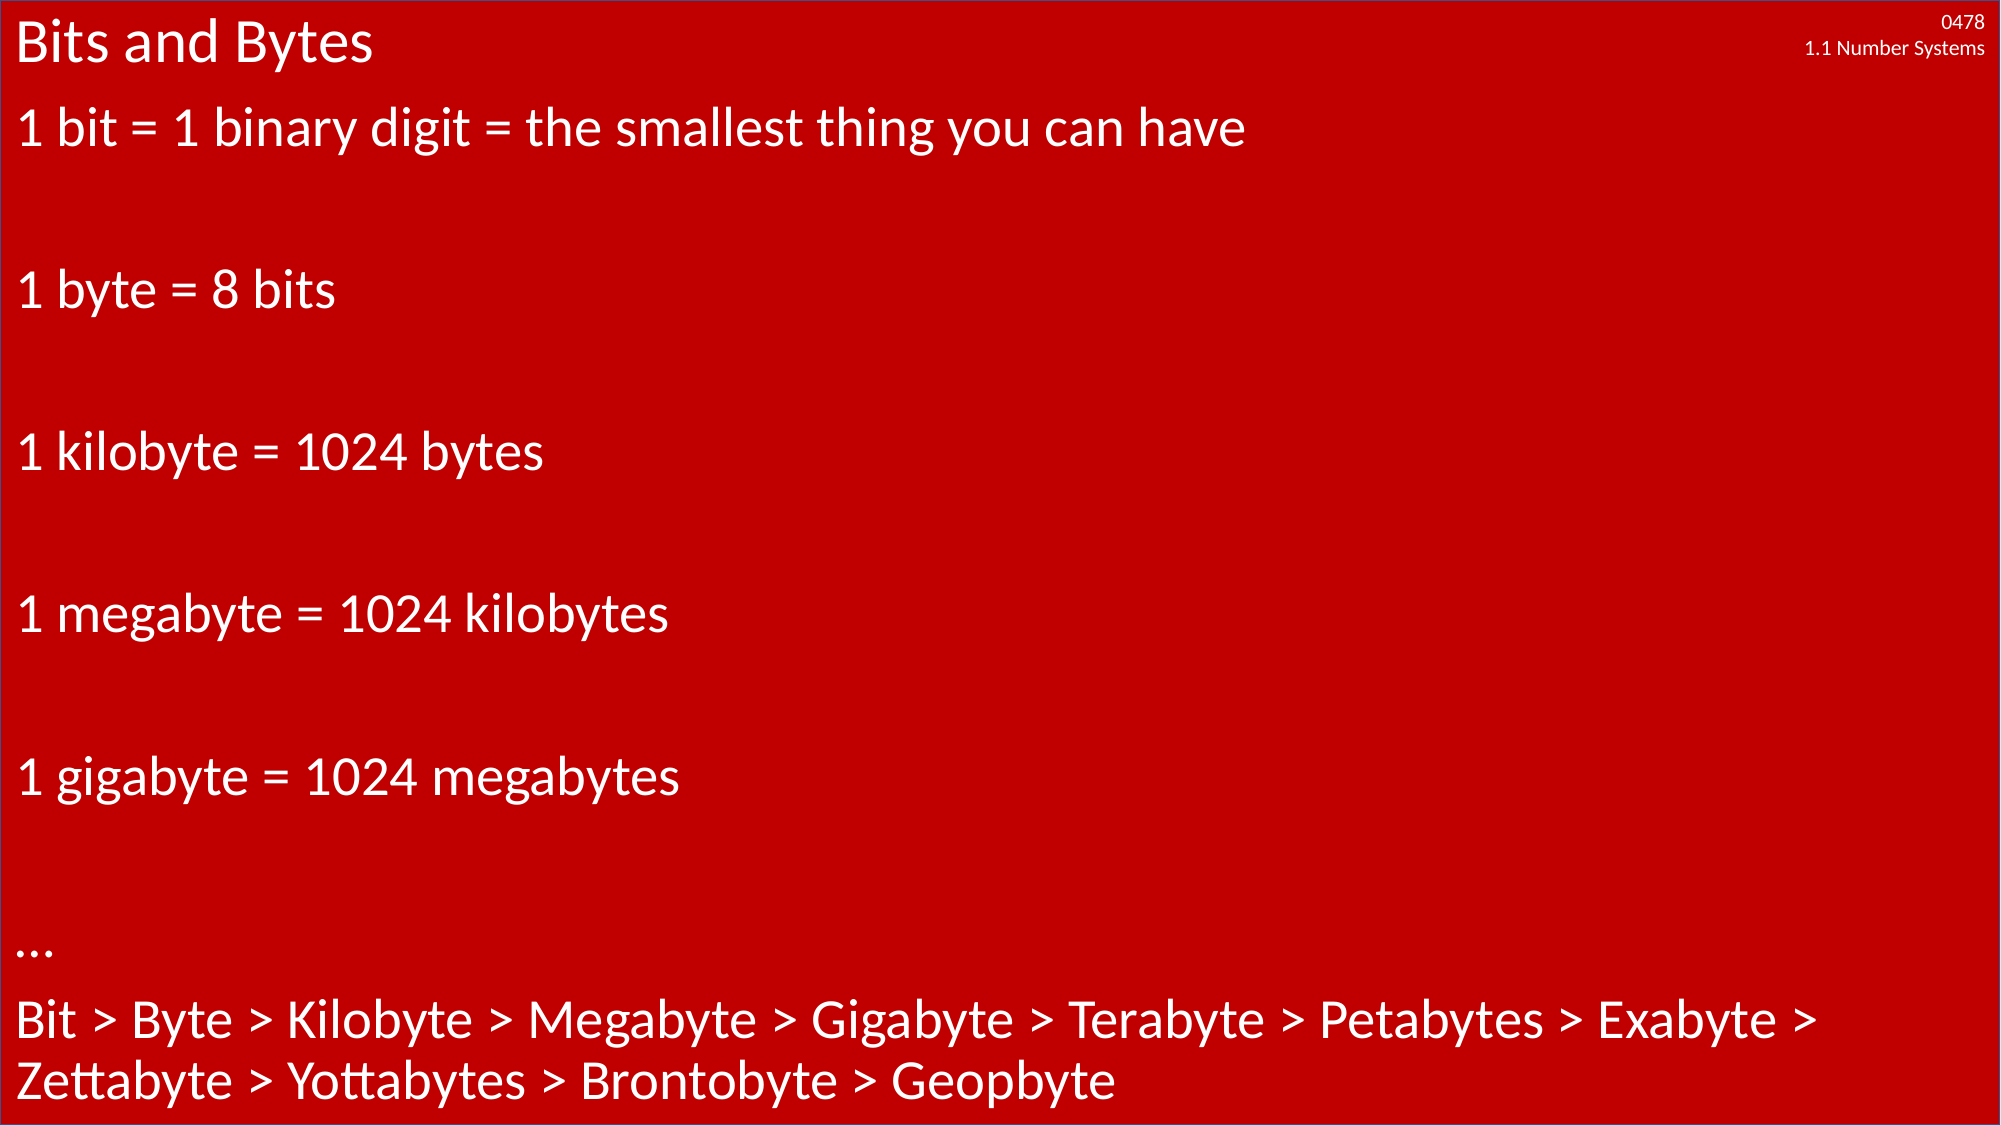

# Bits and Bytes
1 bit = 1 binary digit = the smallest thing you can have

1 byte = 8 bits

1 kilobyte = 1024 bytes

1 megabyte = 1024 kilobytes

1 gigabyte = 1024 megabytes

…
Bit > Byte > Kilobyte > Megabyte > Gigabyte > Terabyte > Petabytes > Exabyte > Zettabyte > Yottabytes > Brontobyte > Geopbyte